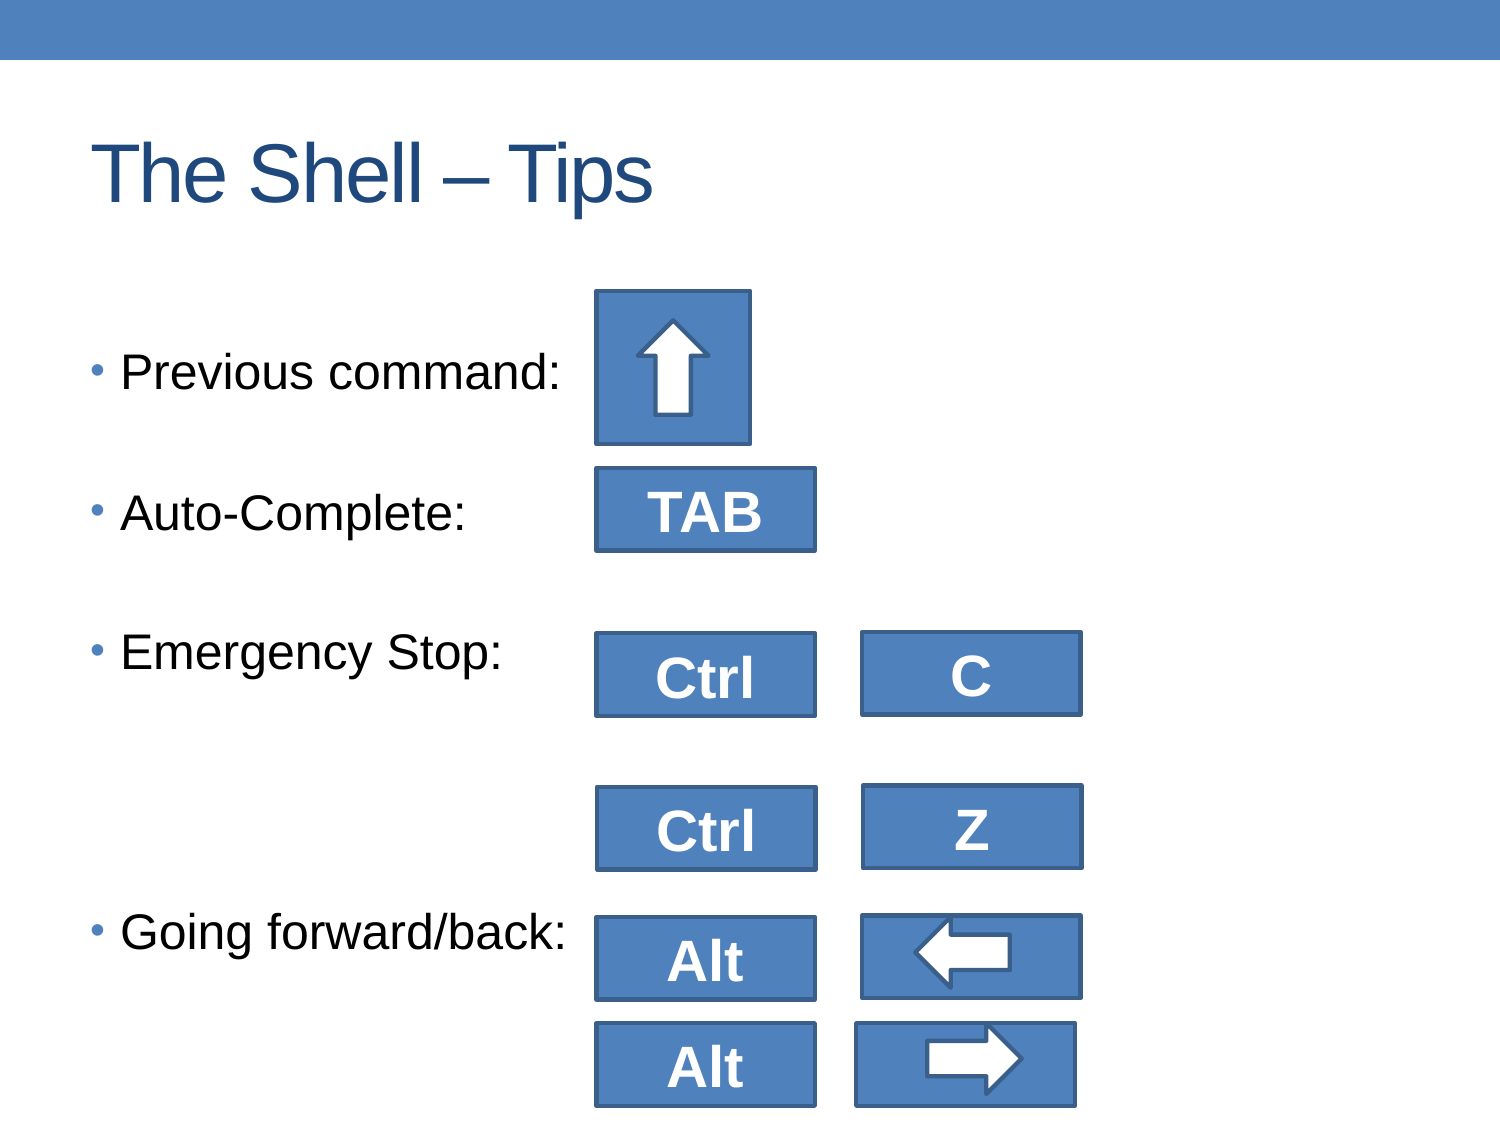

# The Shell – Tips

Previous command:

Auto-Complete:

Emergency Stop:

Going forward/back:

TAB
C
Ctrl
Z
Ctrl

Alt

Alt